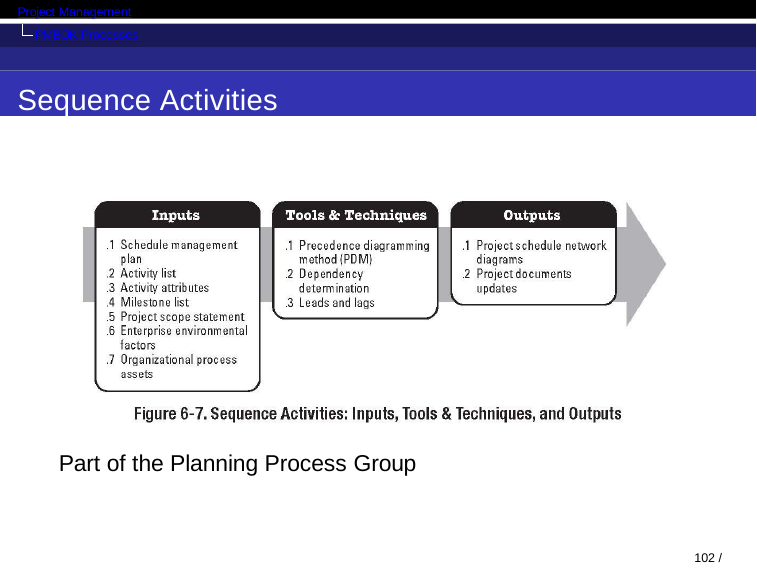

Project Management

PMBOK Processes

Sequence Activities

Part of the Planning Process Group
102 / 130